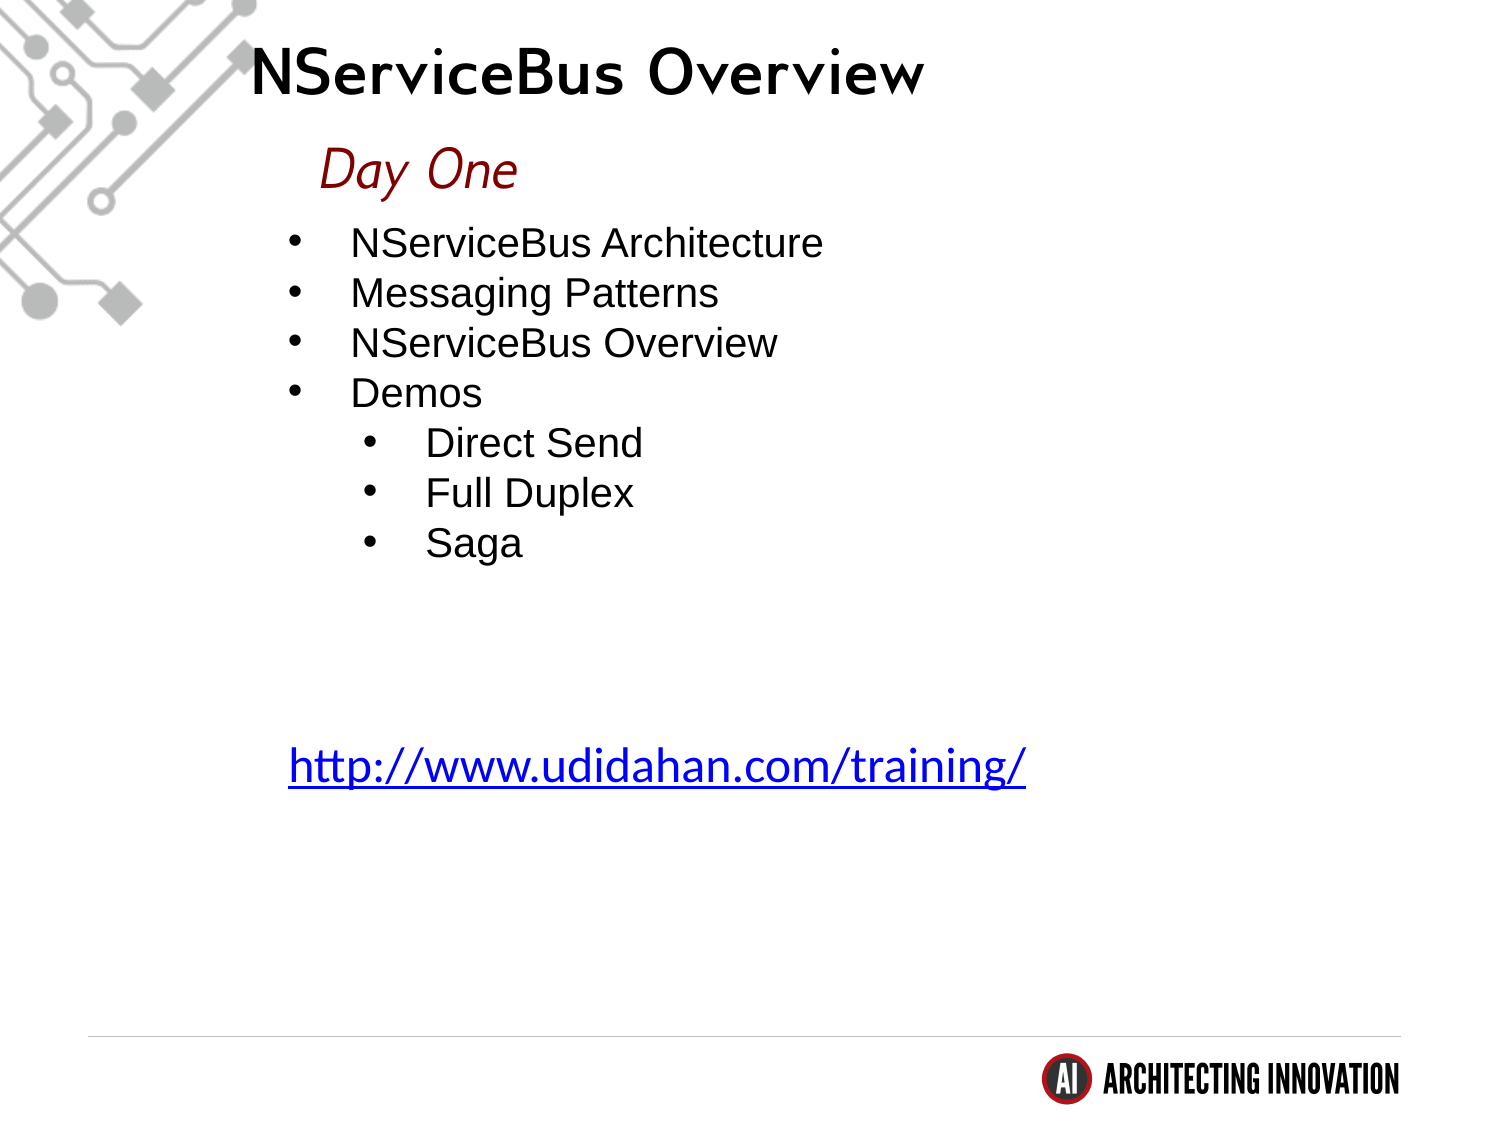

NServiceBus Overview
Day One
NServiceBus Architecture
Messaging Patterns
NServiceBus Overview
Demos
Direct Send
Full Duplex
Saga
http://www.udidahan.com/training/